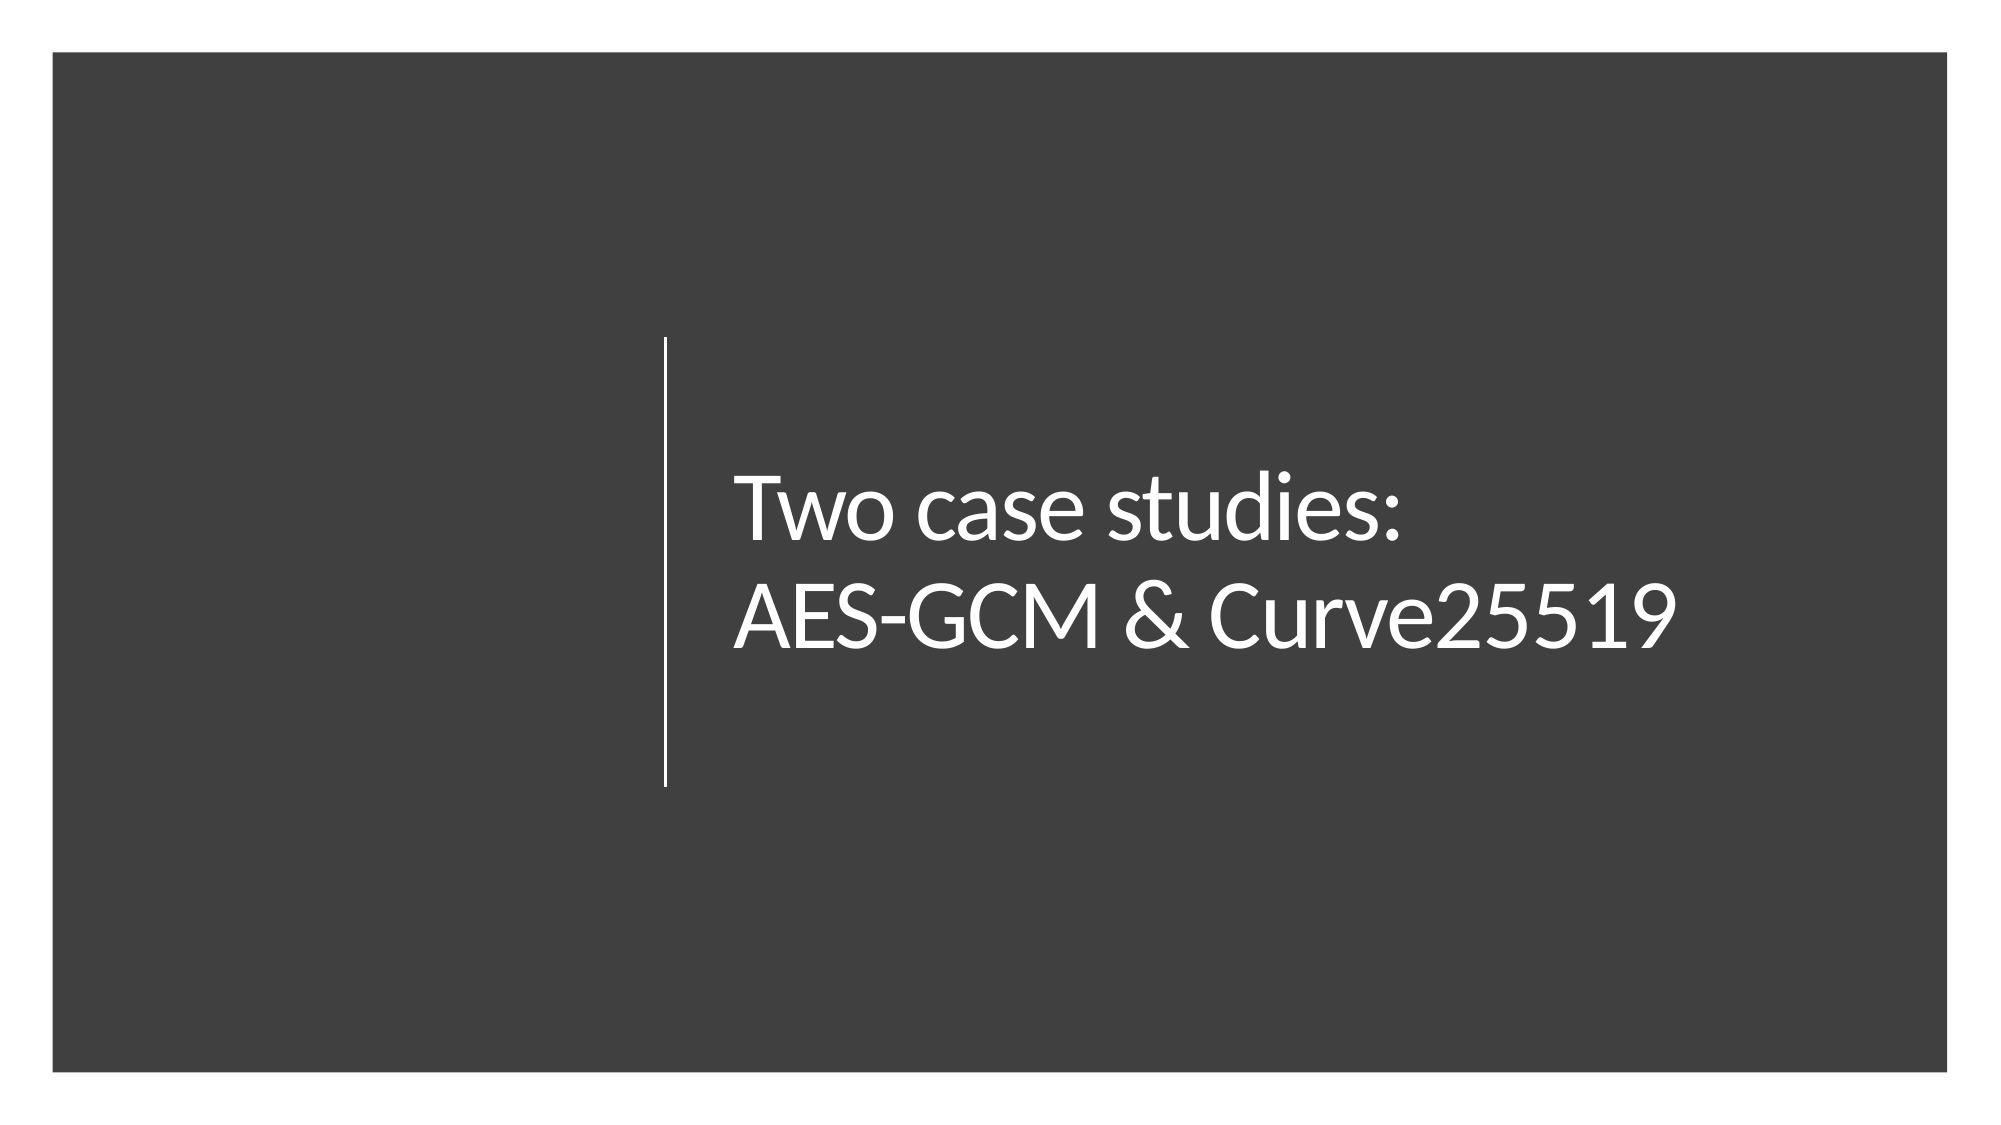

# Two case studies: AES-GCM & Curve25519